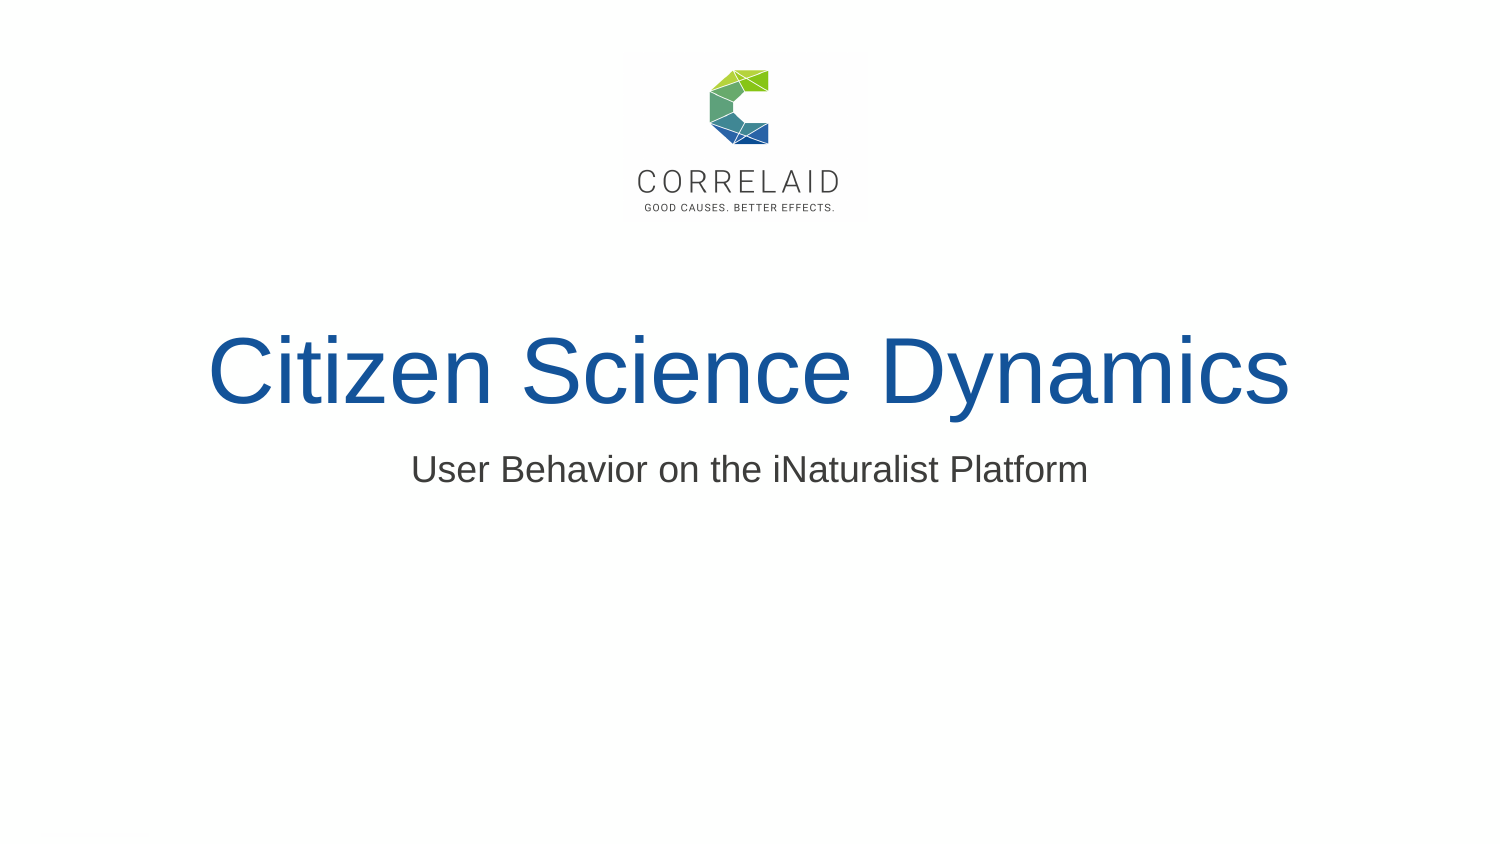

# Citizen Science Dynamics
User Behavior on the iNaturalist Platform